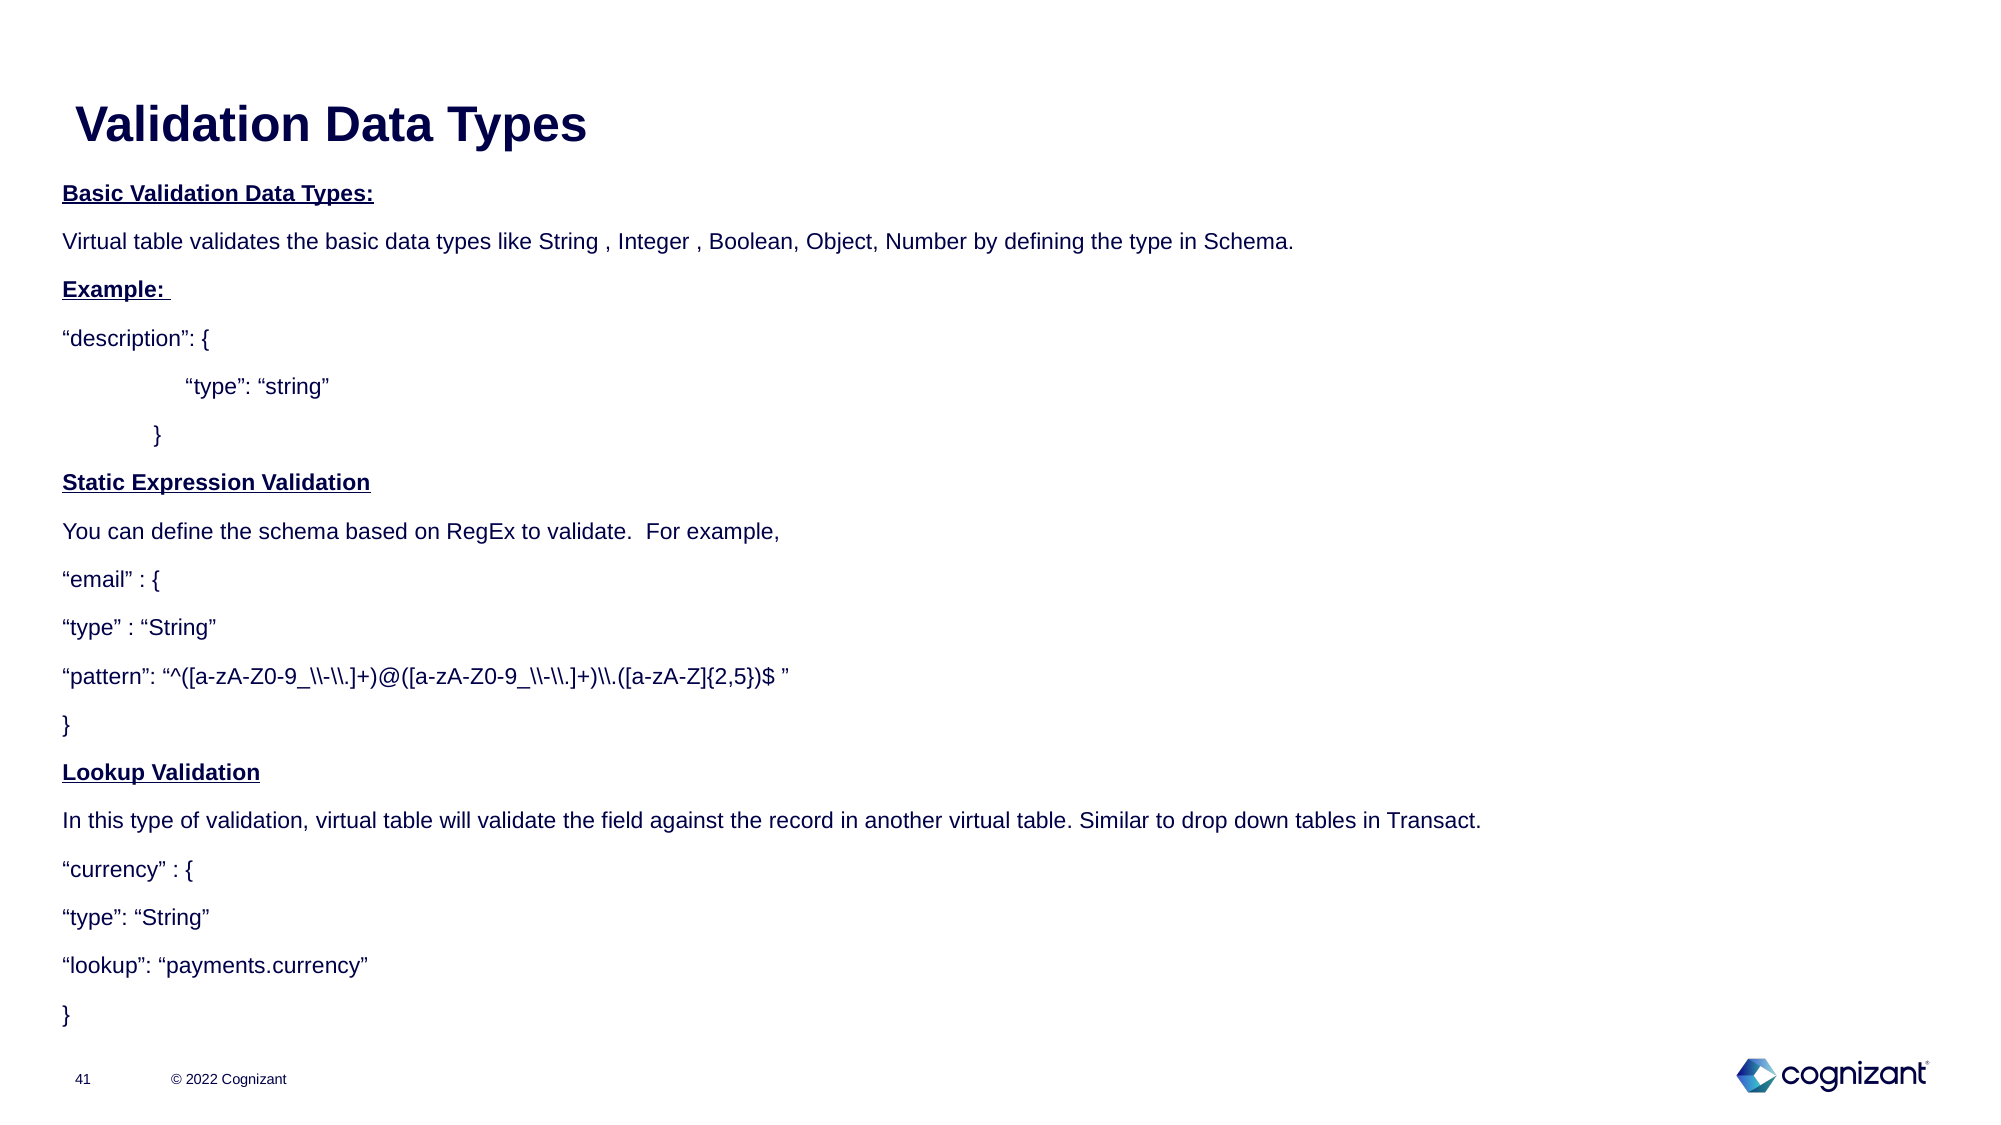

# Validation Data Types
Basic Validation Data Types:
Virtual table validates the basic data types like String , Integer , Boolean, Object, Number by defining the type in Schema.
Example:
“description”: {
                   “type”: “string”
              }
Static Expression Validation
You can define the schema based on RegEx to validate.  For example,
“email” : {
“type” : “String”
“pattern”: “^([a-zA-Z0-9_\\-\\.]+)@([a-zA-Z0-9_\\-\\.]+)\\.([a-zA-Z]{2,5})$ ”
}
Lookup Validation
In this type of validation, virtual table will validate the field against the record in another virtual table. Similar to drop down tables in Transact.
“currency” : {
“type”: “String”
“lookup”: “payments.currency”
}
© 2022 Cognizant
41